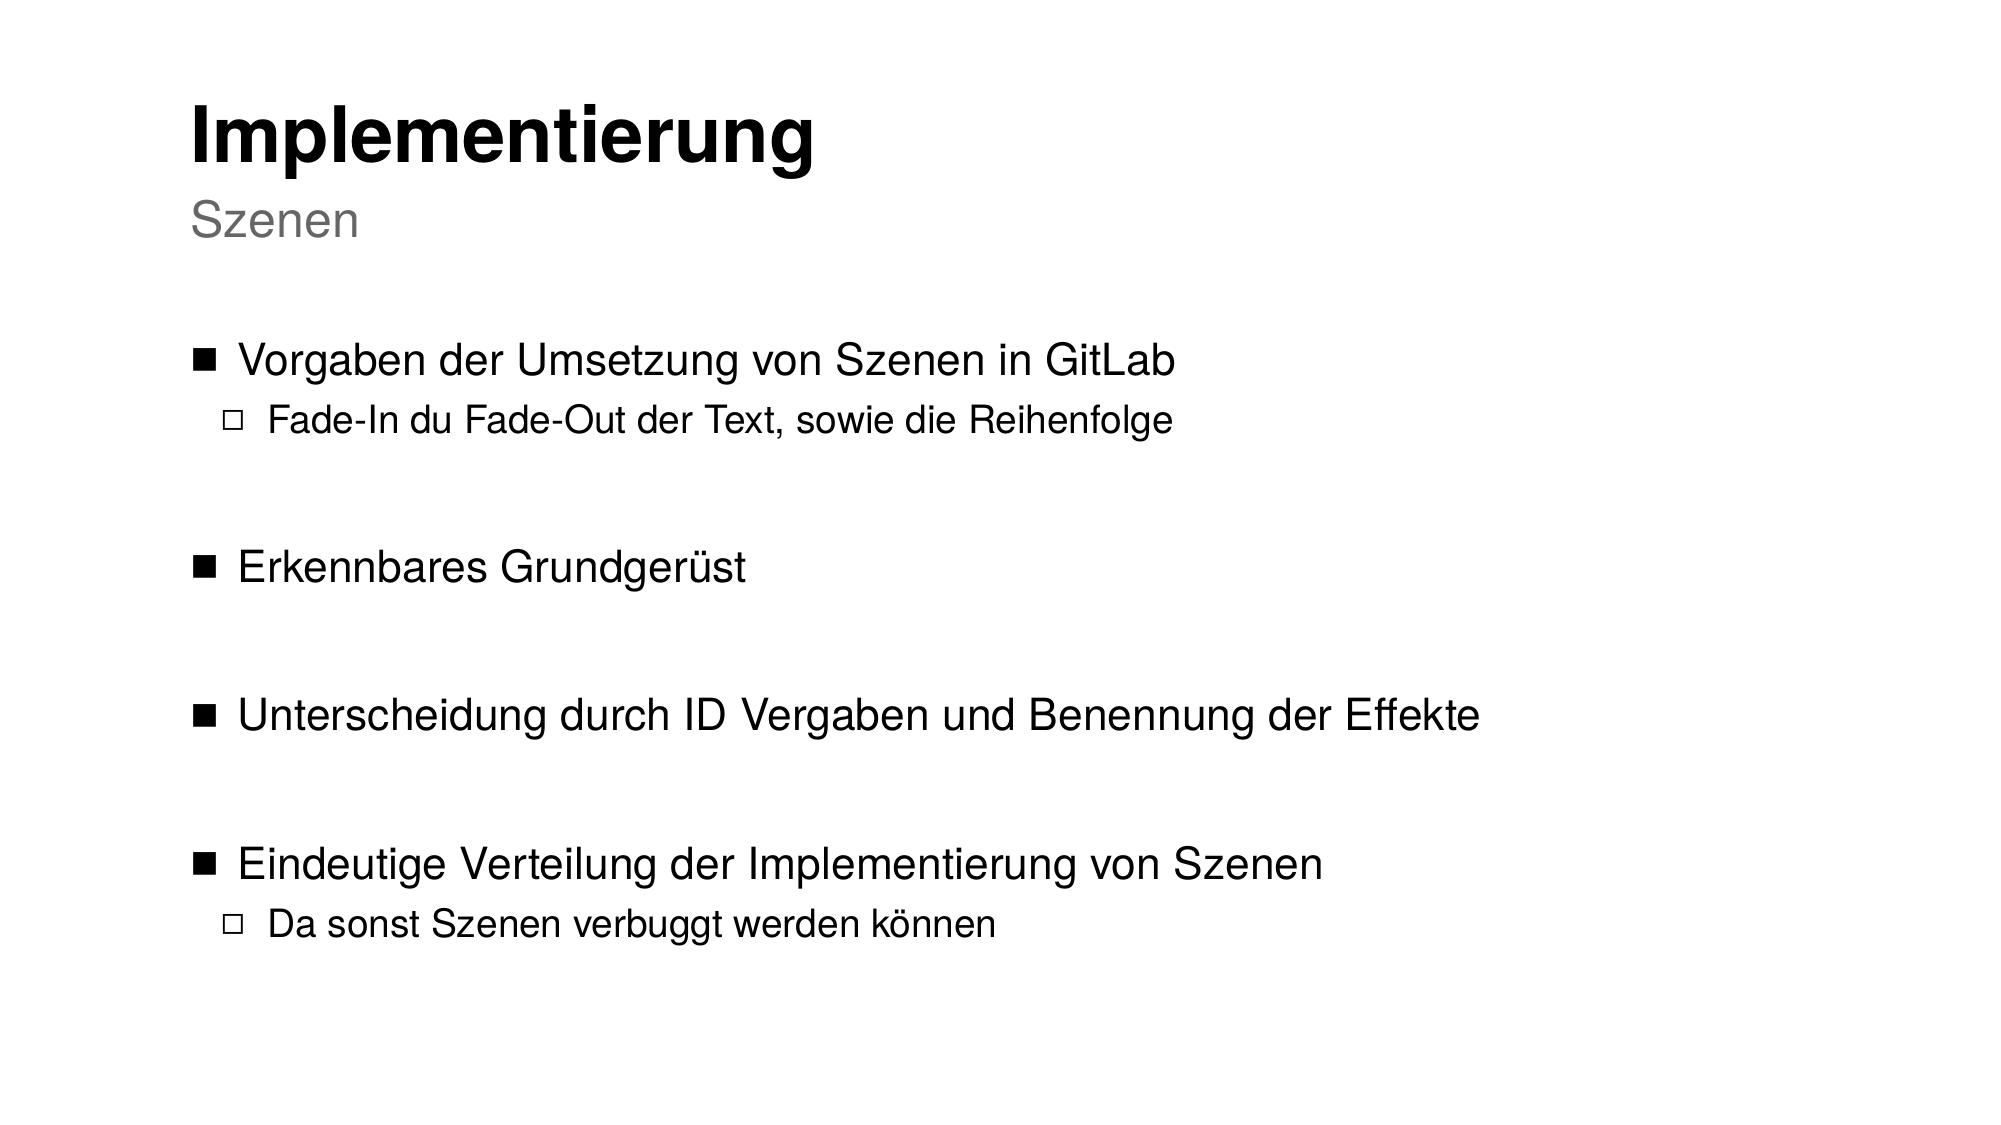

# Implementierung
Szenen
Vorgaben der Umsetzung von Szenen in GitLab
Fade-In du Fade-Out der Text, sowie die Reihenfolge

Erkennbares Grundgerüst

Unterscheidung durch ID Vergaben und Benennung der Effekte

Eindeutige Verteilung der Implementierung von Szenen
Da sonst Szenen verbuggt werden können